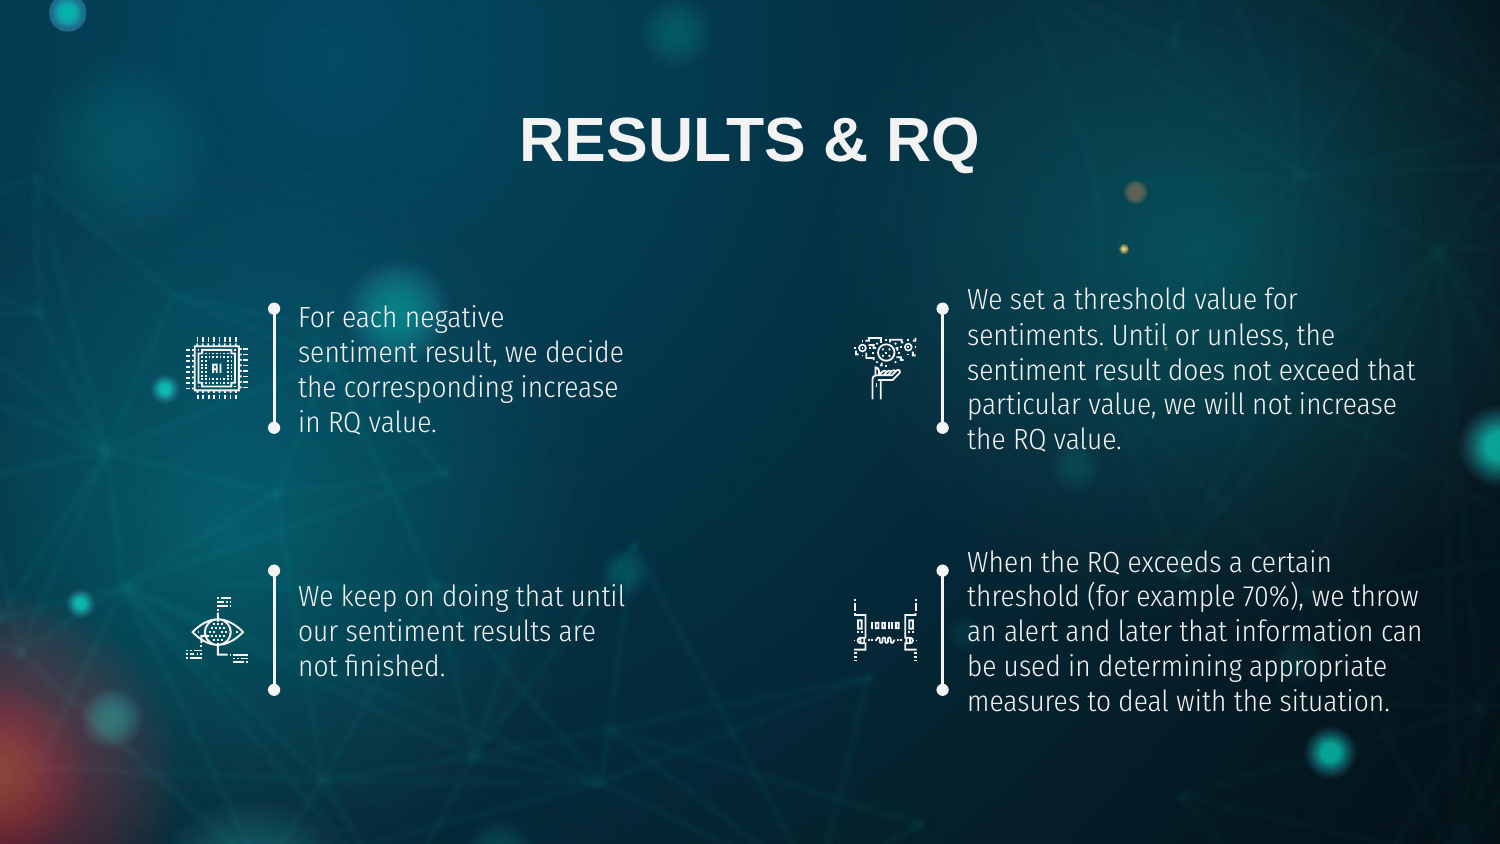

# RESULTS & RQ
For each negative sentiment result, we decide the corresponding increase in RQ value.
We set a threshold value for sentiments. Until or unless, the sentiment result does not exceed that particular value, we will not increase the RQ value.

We keep on doing that until our sentiment results are not finished.
When the RQ exceeds a certain threshold (for example 70%), we throw an alert and later that information can be used in determining appropriate measures to deal with the situation.